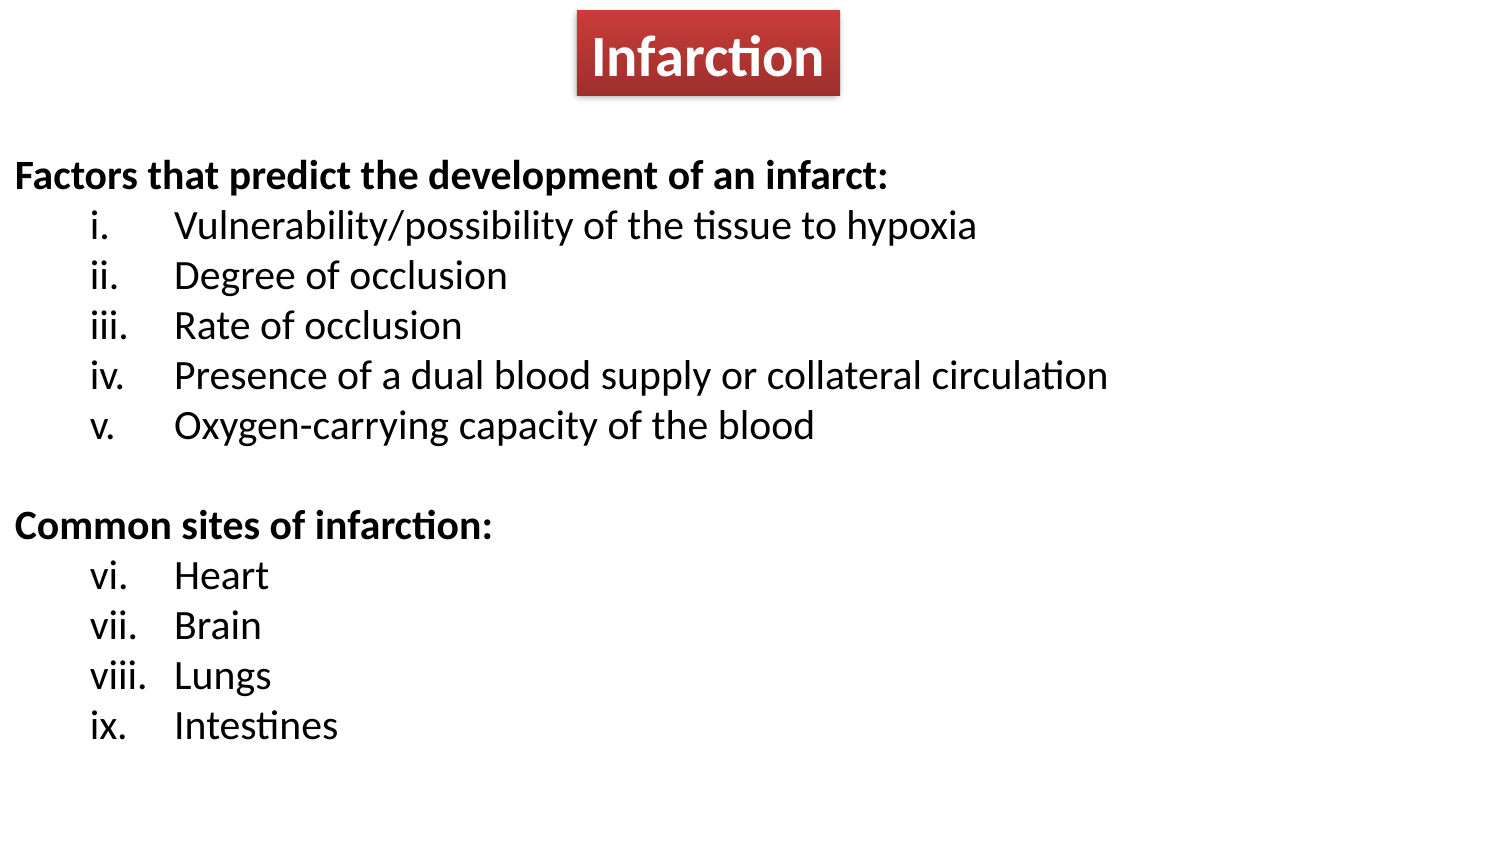

Infarction
Factors that predict the development of an infarct:
Vulnerability/possibility of the tissue to hypoxia
Degree of occlusion
Rate of occlusion
Presence of a dual blood supply or collateral circulation
Oxygen-carrying capacity of the blood

Common sites of infarction:
Heart
Brain
Lungs
Intestines